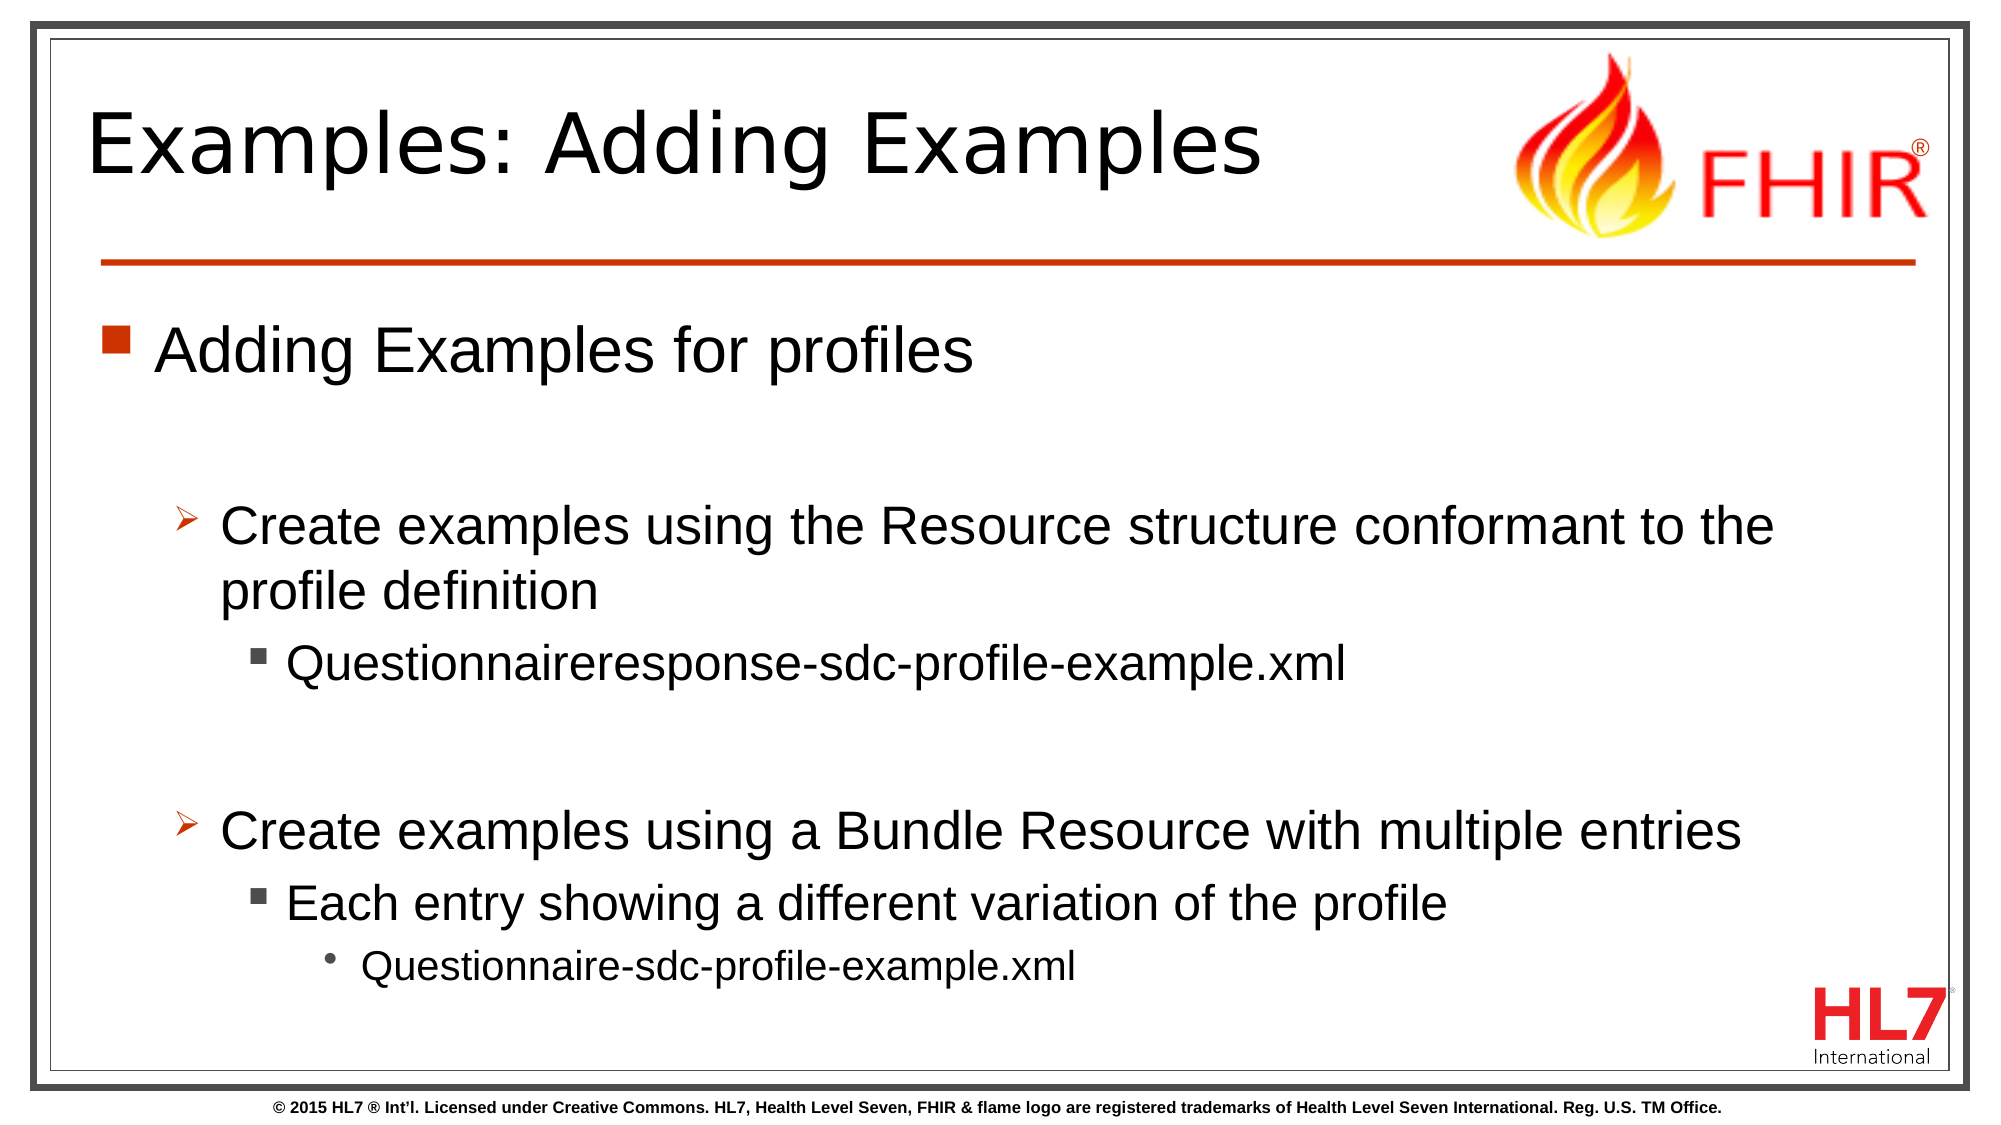

# Examples: Adding Examples
Adding Examples for profiles

Create examples using the Resource structure conformant to the profile definition
Questionnaireresponse-sdc-profile-example.xml

Create examples using a Bundle Resource with multiple entries
Each entry showing a different variation of the profile
Questionnaire-sdc-profile-example.xml